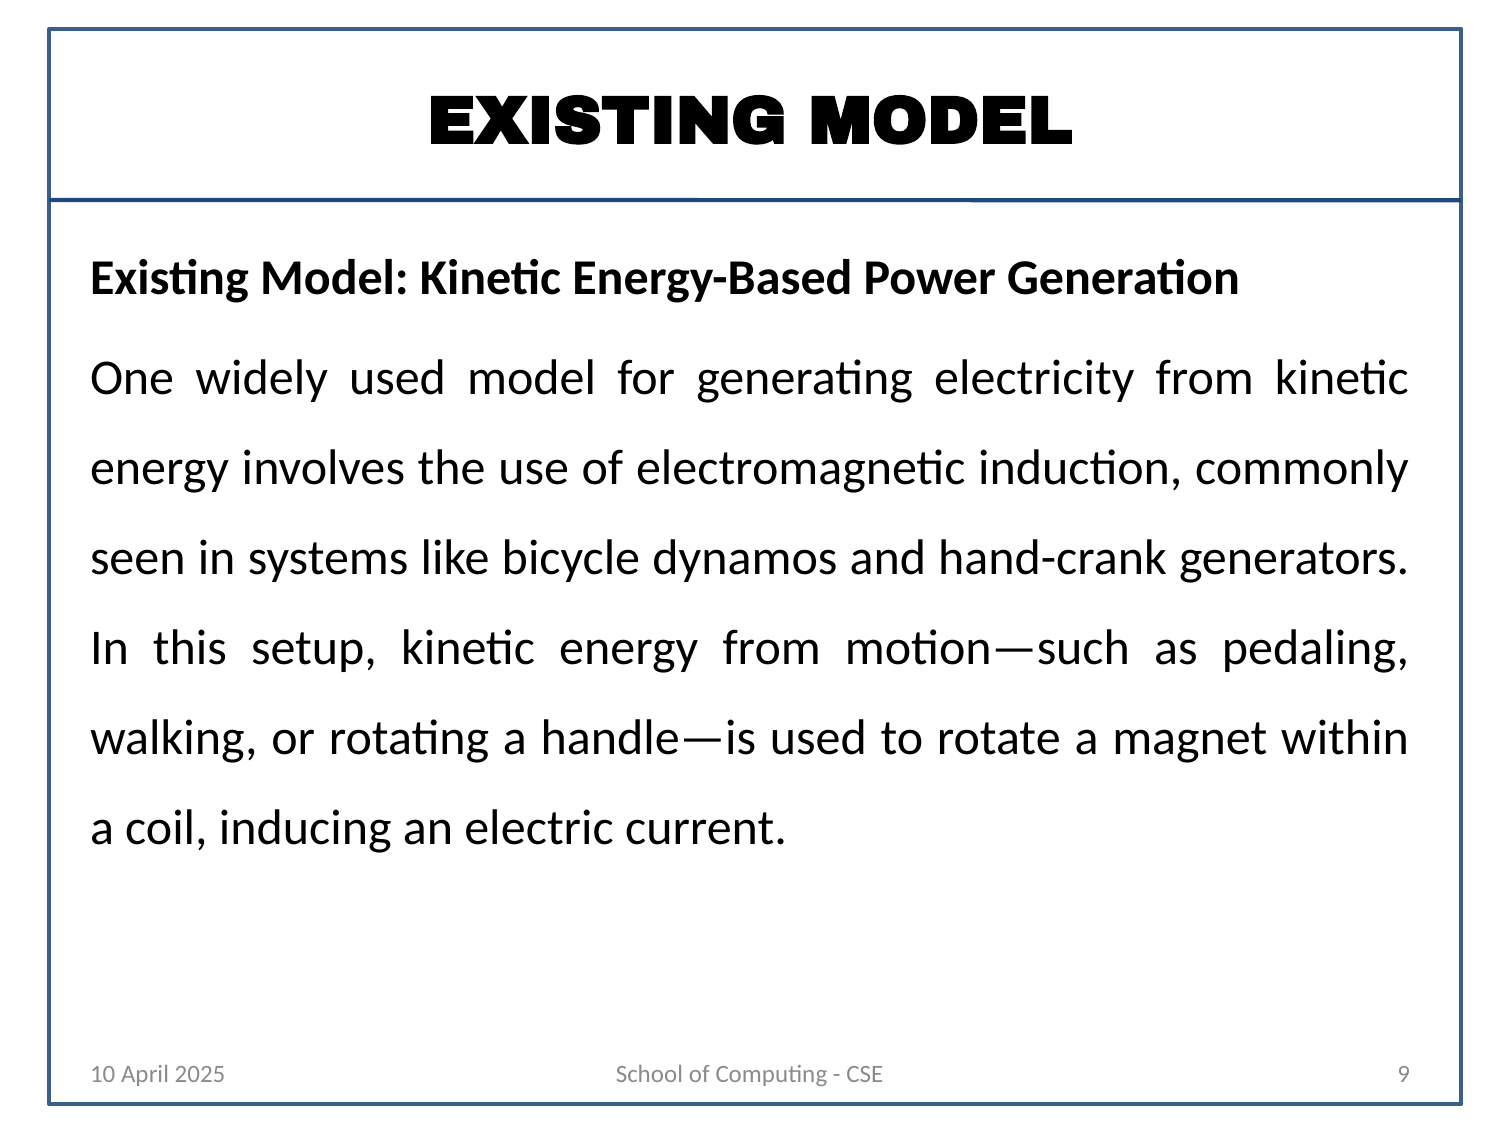

# EXISTING MODEL
Existing Model: Kinetic Energy-Based Power Generation
One widely used model for generating electricity from kinetic energy involves the use of electromagnetic induction, commonly seen in systems like bicycle dynamos and hand-crank generators. In this setup, kinetic energy from motion—such as pedaling, walking, or rotating a handle—is used to rotate a magnet within a coil, inducing an electric current.
10 April 2025
School of Computing - CSE
9